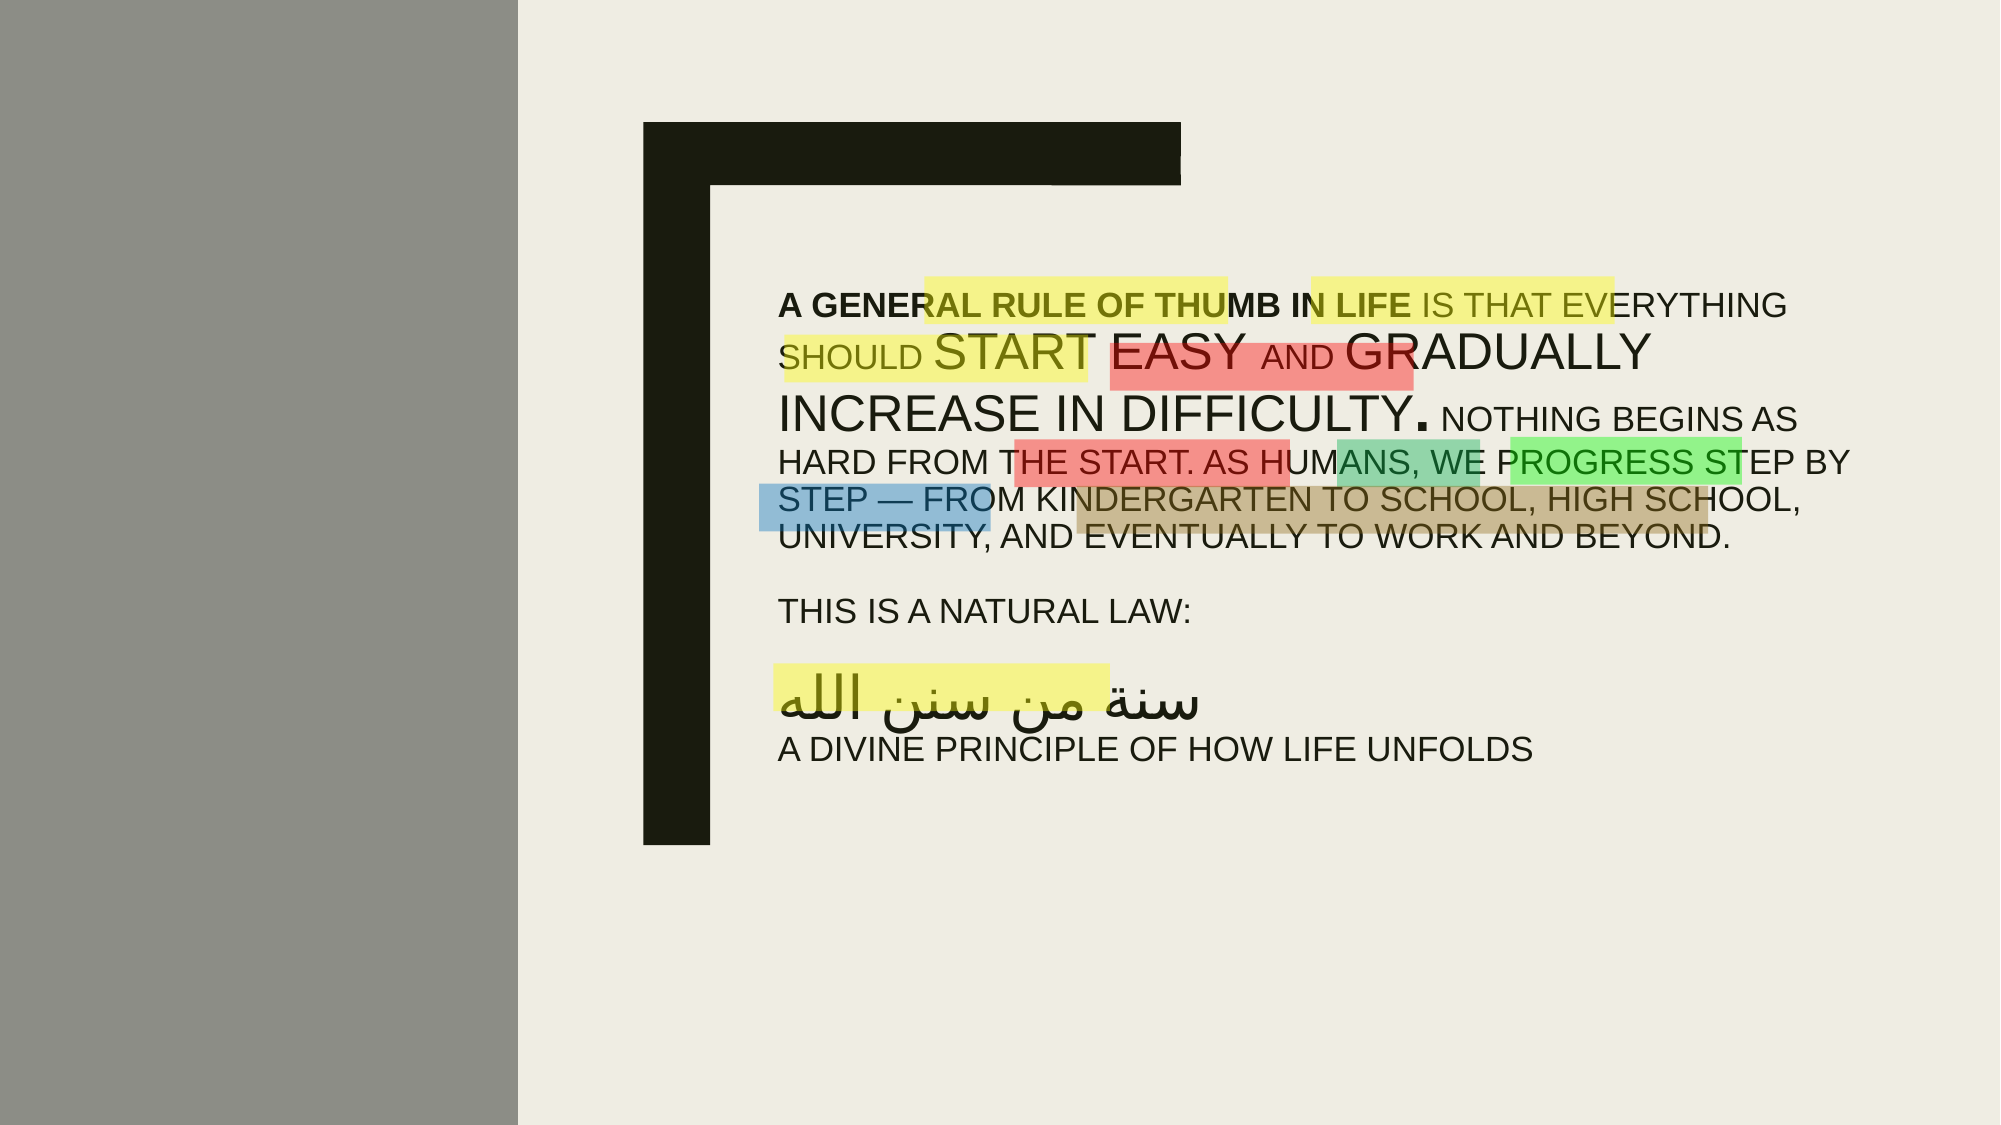

# A general rule of thumb in life is that everything should start easy and gradually increase in difficulty. Nothing begins as hard from the start. As humans, we progress step by step — from kindergarten to school, high school, university, and eventually to work and beyond. This is a natural law: سنة من سنن الله a divine principle of how life unfolds